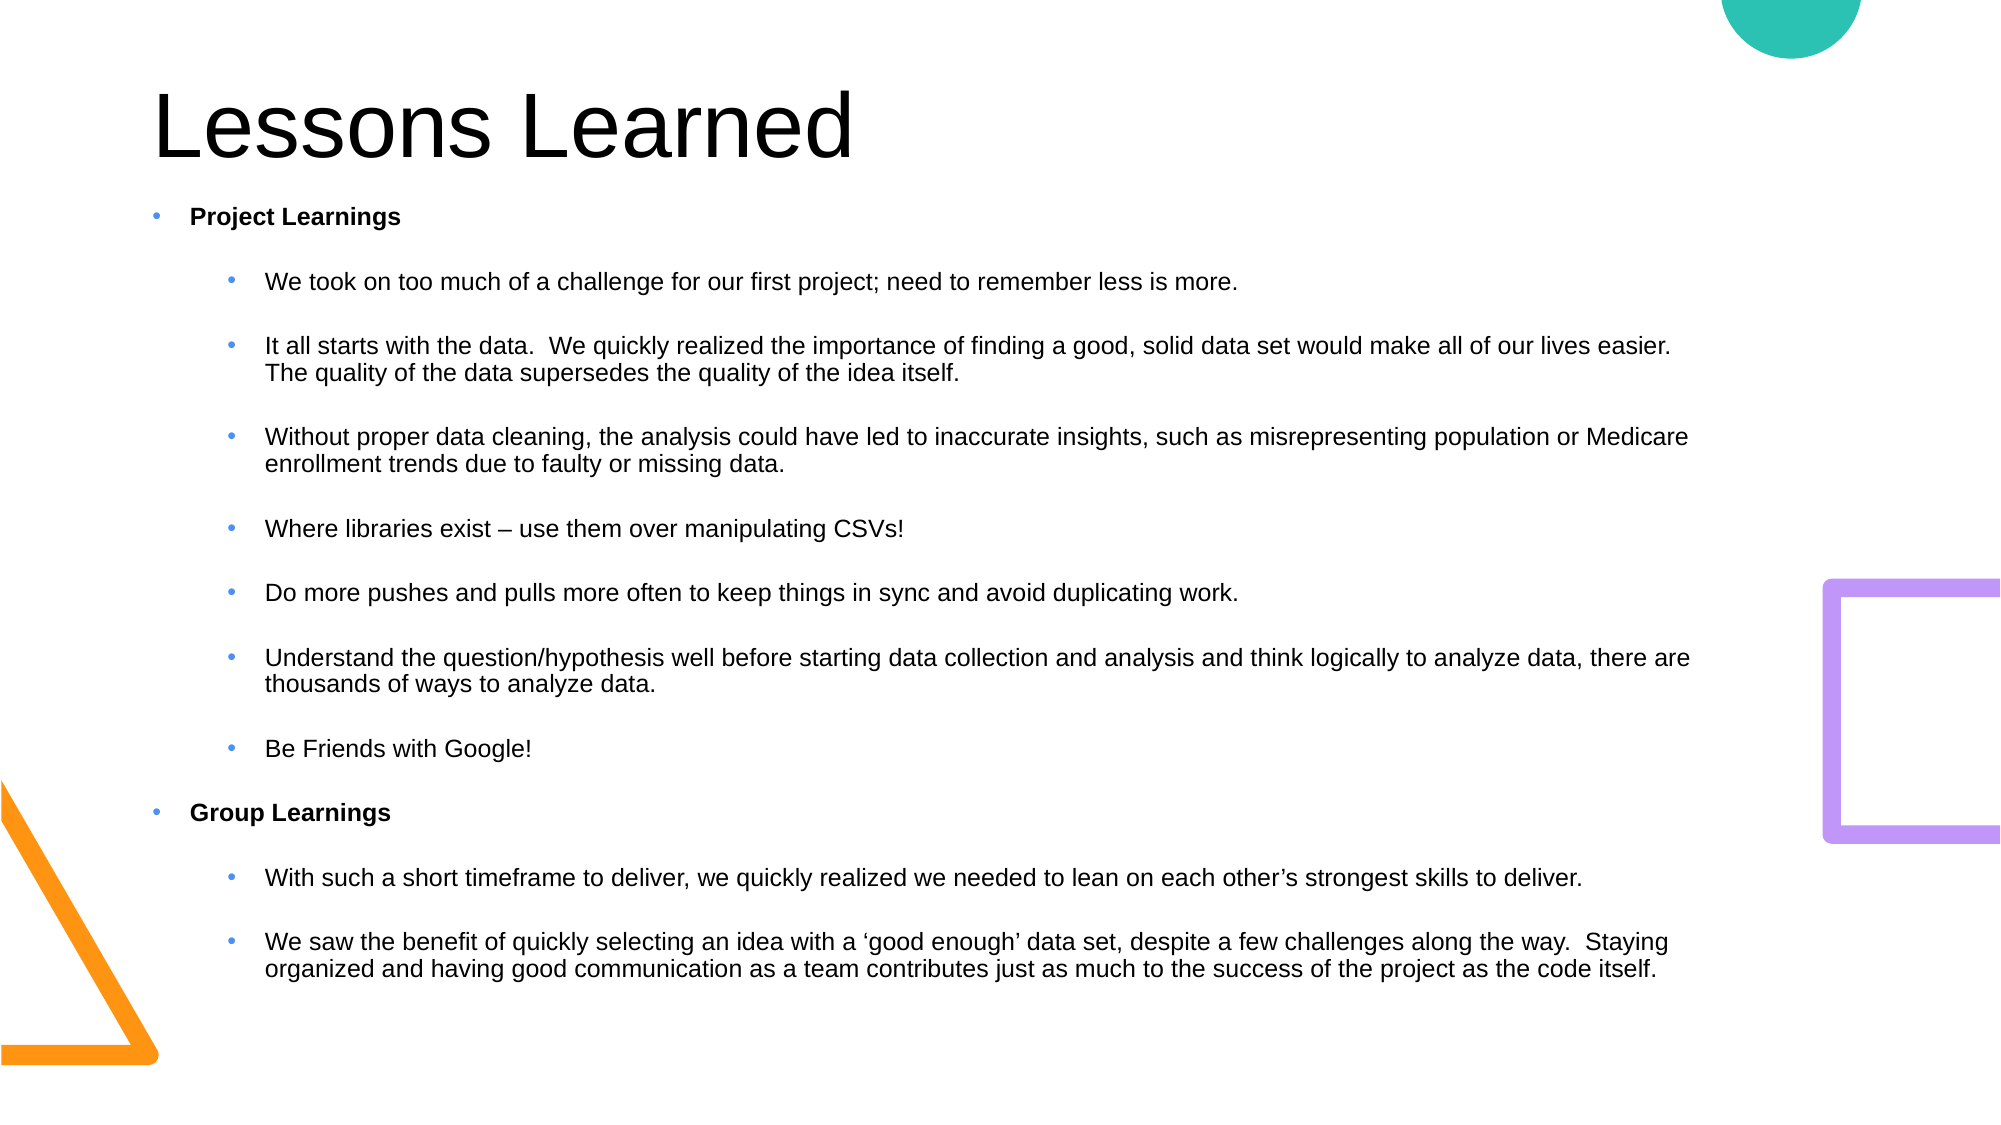

# Lessons Learned
Project Learnings
We took on too much of a challenge for our first project; need to remember less is more.
It all starts with the data.  We quickly realized the importance of finding a good, solid data set would make all of our lives easier.  The quality of the data supersedes the quality of the idea itself.
Without proper data cleaning, the analysis could have led to inaccurate insights, such as misrepresenting population or Medicare enrollment trends due to faulty or missing data.
Where libraries exist – use them over manipulating CSVs!
Do more pushes and pulls more often to keep things in sync and avoid duplicating work.
Understand the question/hypothesis well before starting data collection and analysis and think logically to analyze data, there are thousands of ways to analyze data.
Be Friends with Google!
Group Learnings
With such a short timeframe to deliver, we quickly realized we needed to lean on each other’s strongest skills to deliver.
We saw the benefit of quickly selecting an idea with a ‘good enough’ data set, despite a few challenges along the way.  Staying organized and having good communication as a team contributes just as much to the success of the project as the code itself.